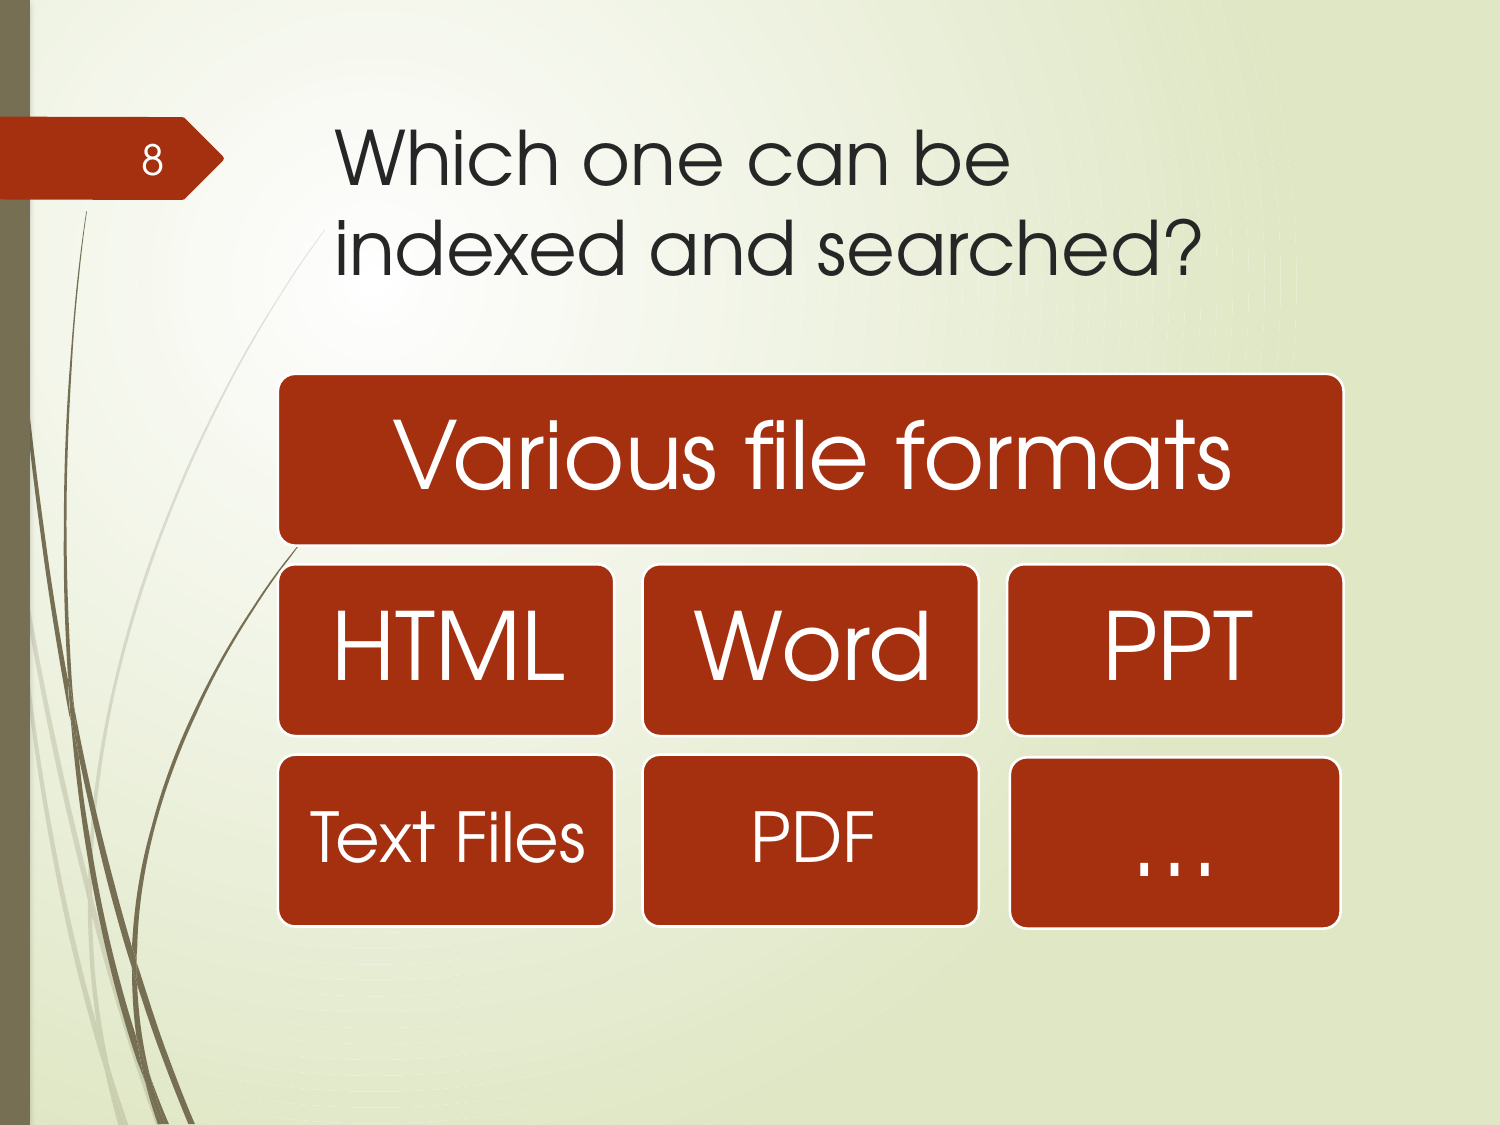

# Which one can be indexed and searched?
8
Various file formats
HTML
Text Files
Word
PDF
PPT

…